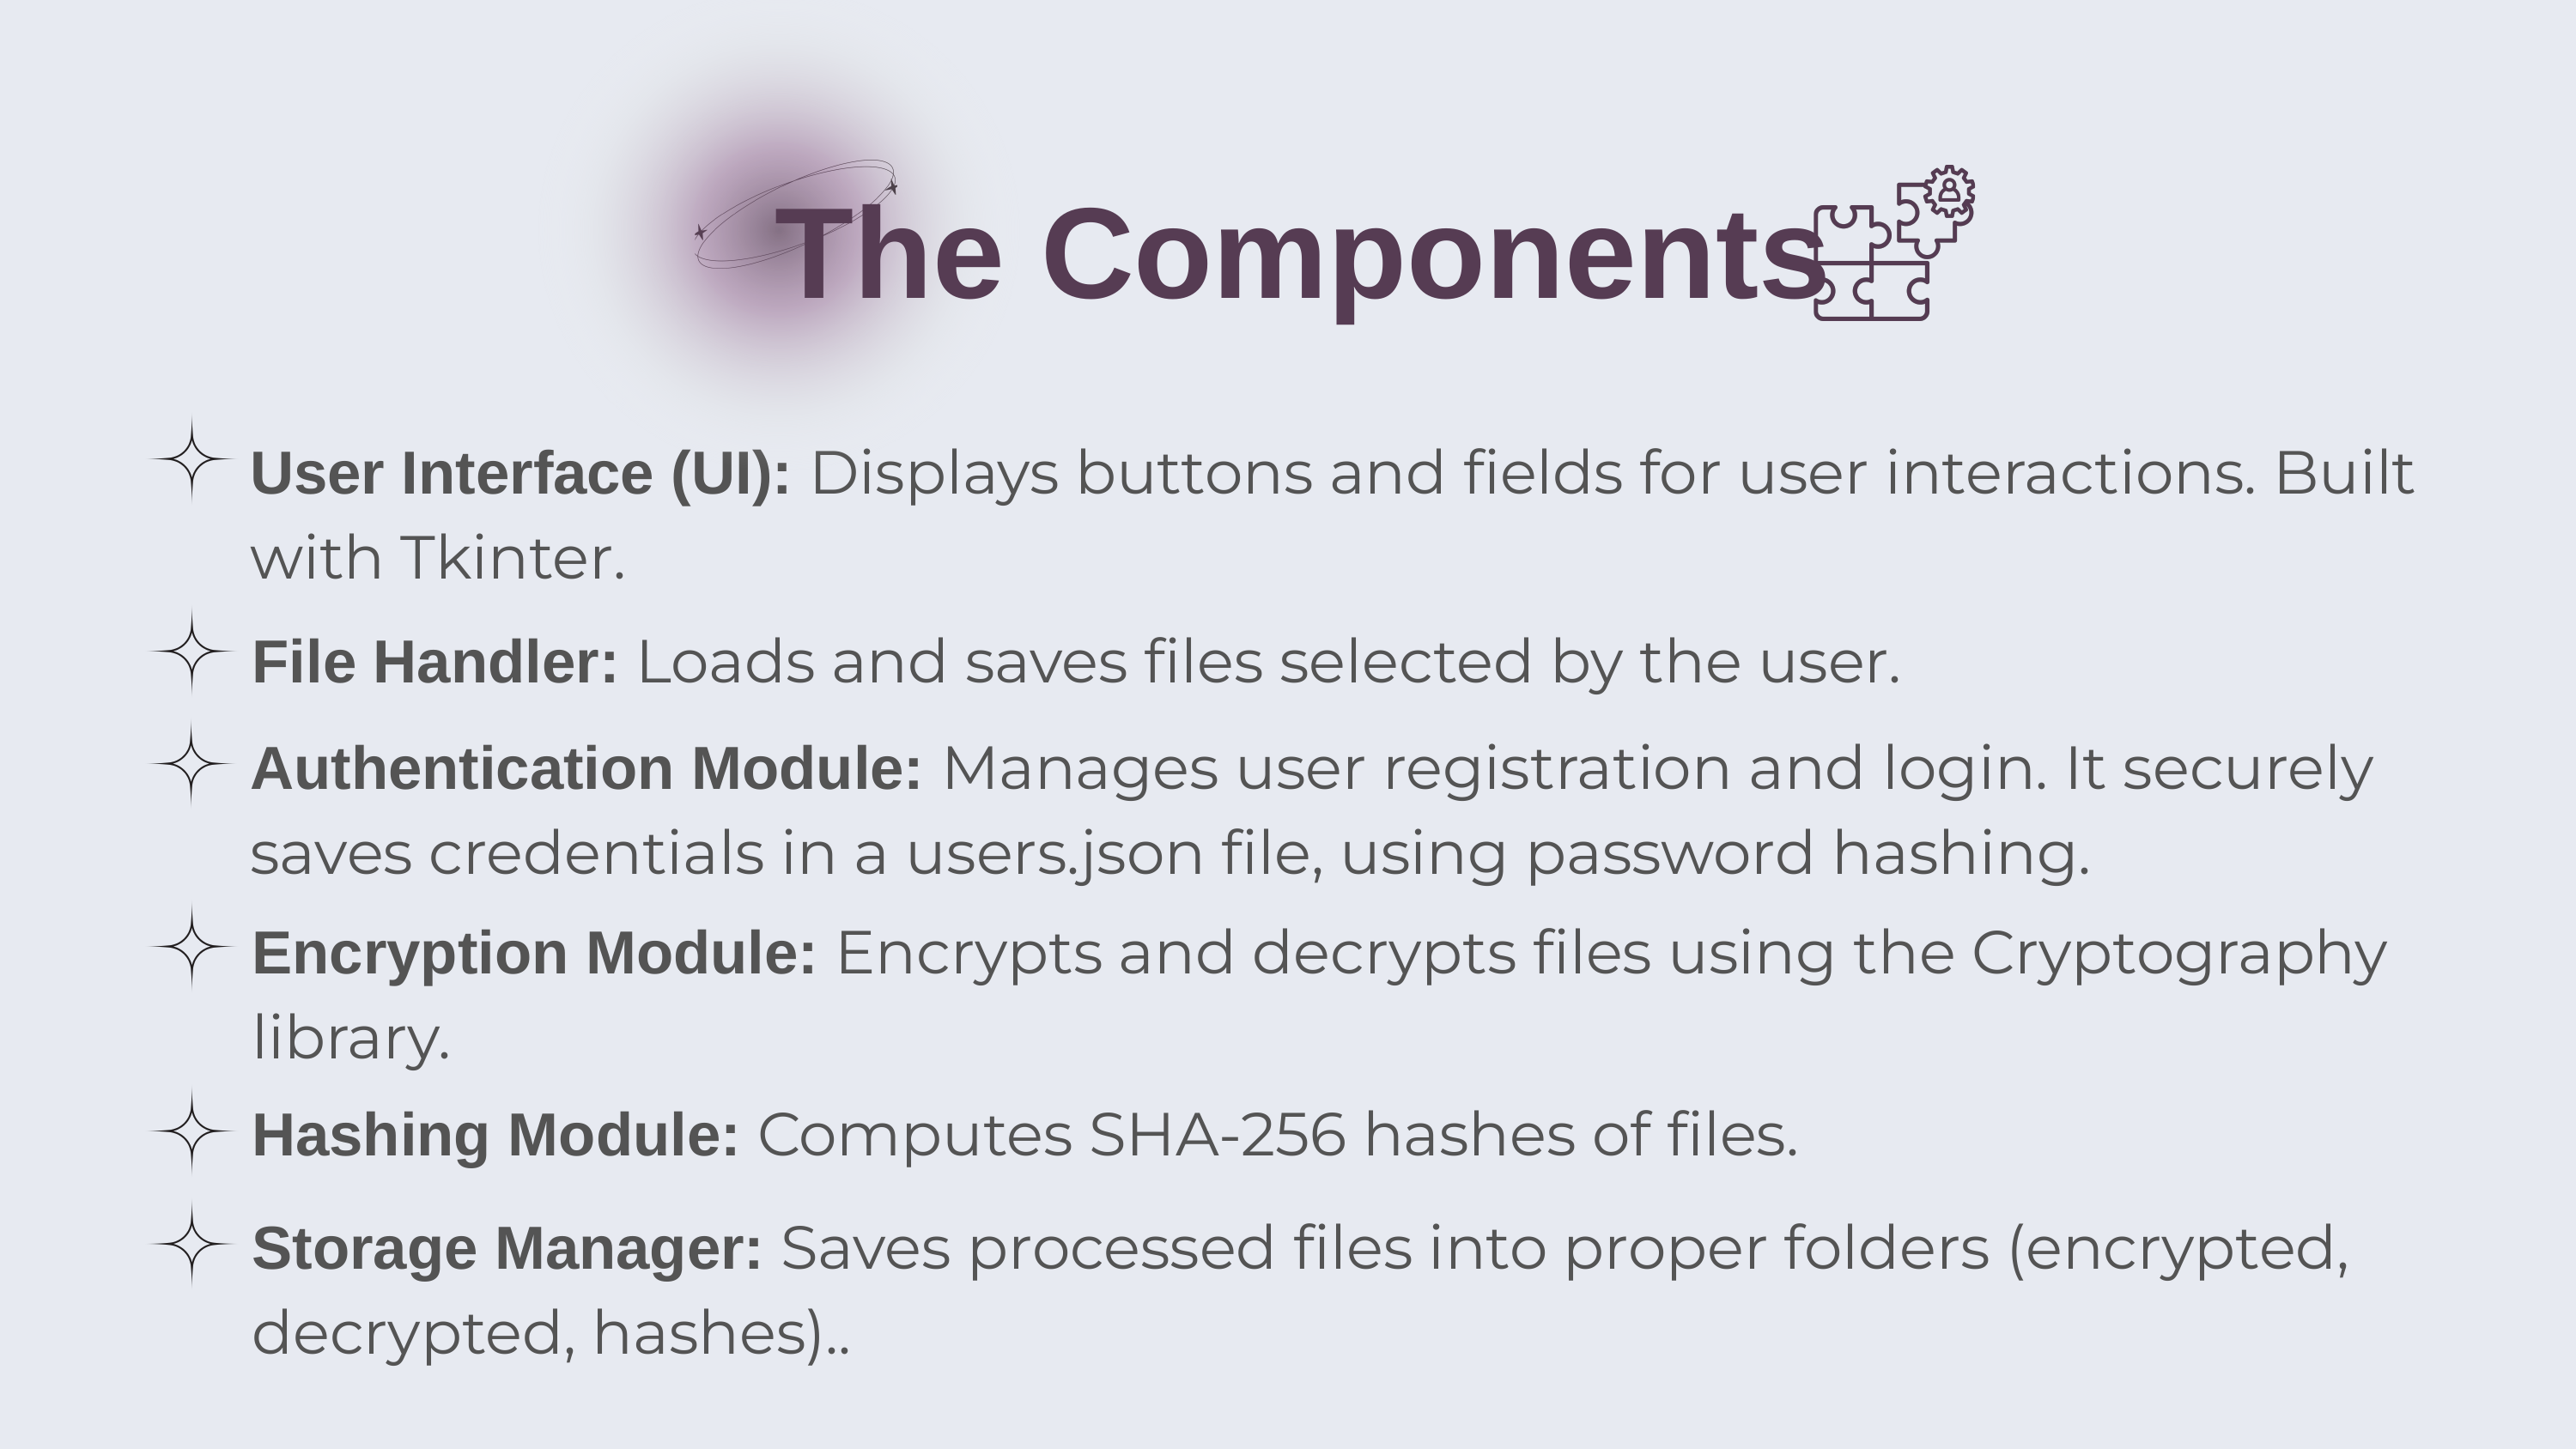

The Components

User Interface (UI): Displays buttons and fields for user interactions. Built with Tkinter.

File Handler: Loads and saves files selected by the user.

Authentication Module: Manages user registration and login. It securely saves credentials in a users.json file, using password hashing.

Encryption Module: Encrypts and decrypts files using the Cryptography library.

Hashing Module: Computes SHA-256 hashes of files.

Storage Manager: Saves processed files into proper folders (encrypted, decrypted, hashes)..